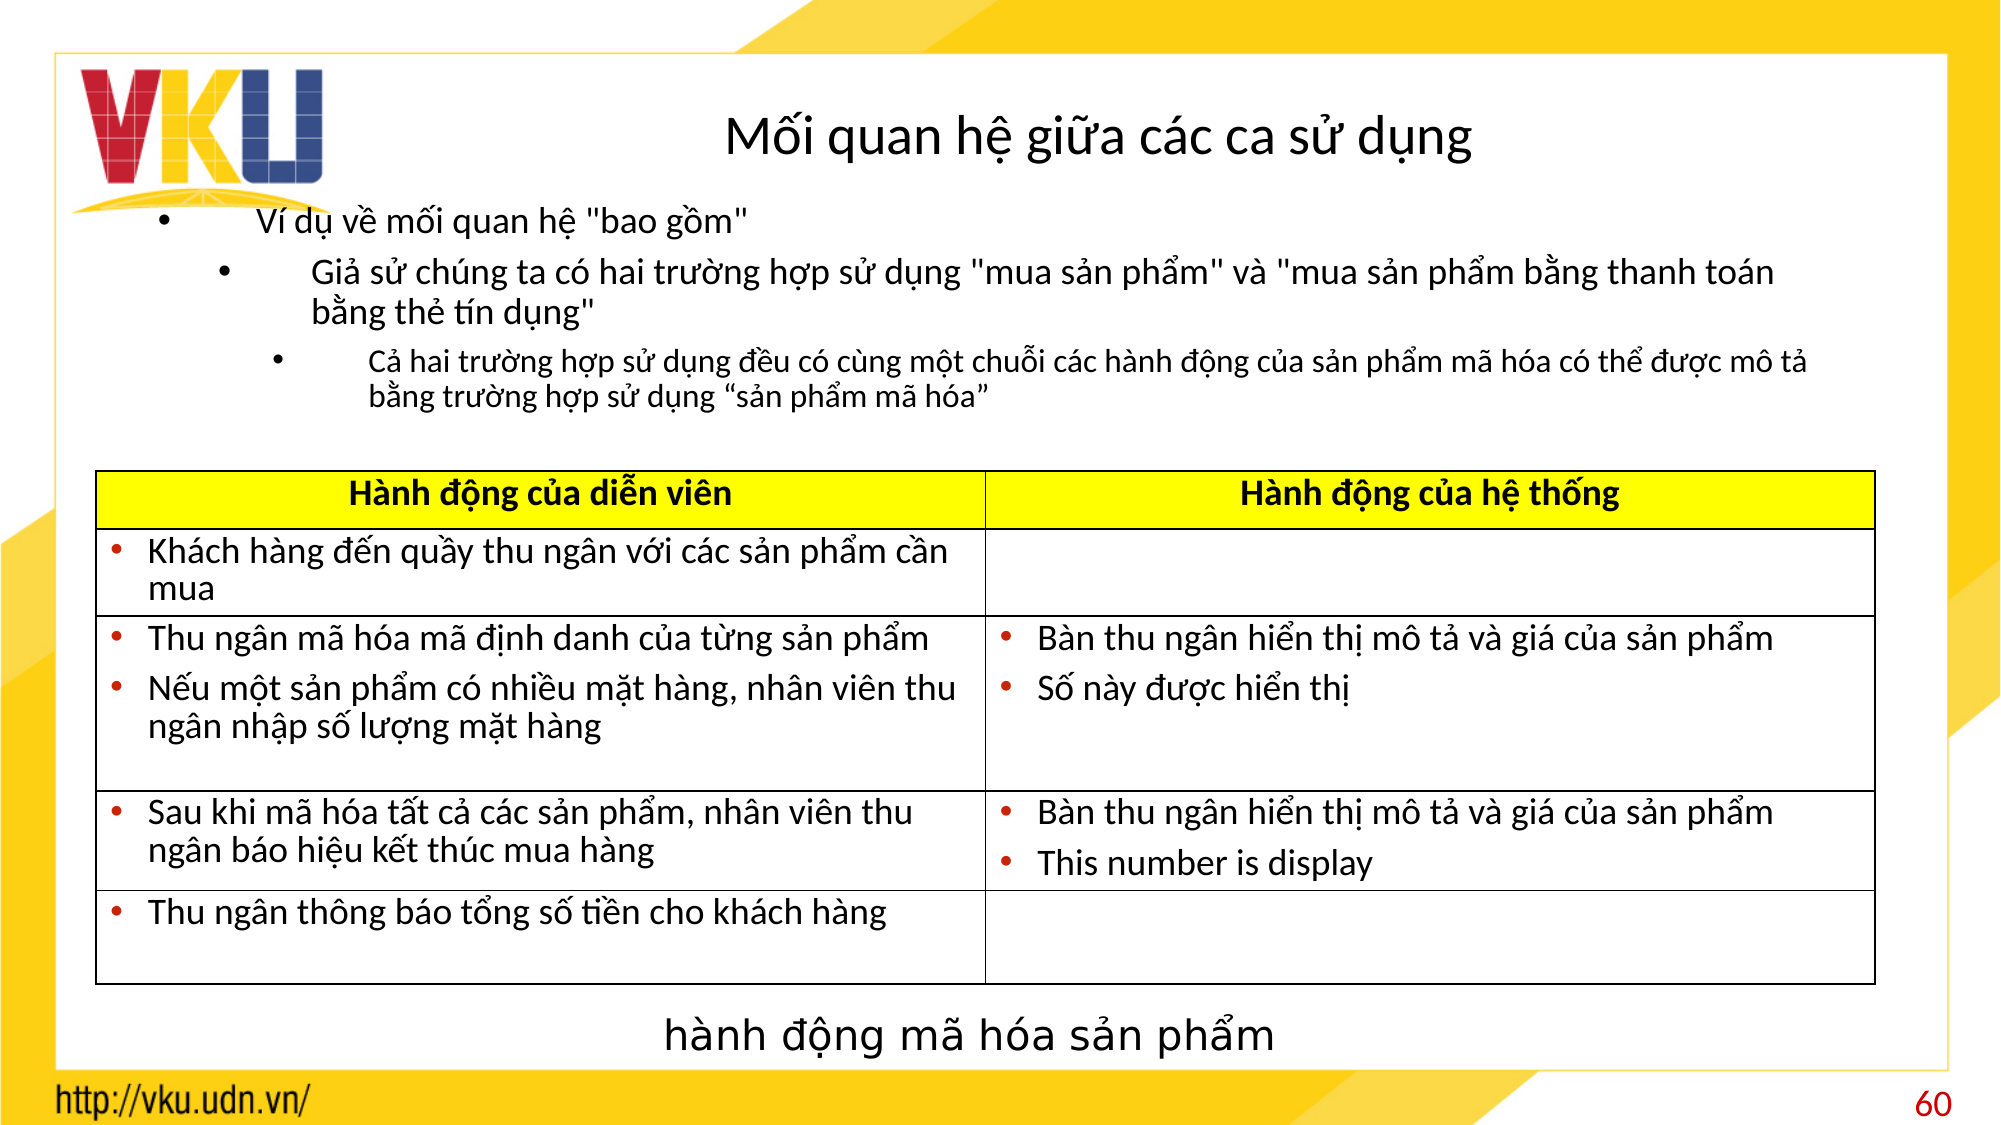

# Mối quan hệ giữa các ca sử dụng
Ví dụ về mối quan hệ "bao gồm"
Giả sử chúng ta có hai trường hợp sử dụng "mua sản phẩm" và "mua sản phẩm bằng thanh toán bằng thẻ tín dụng"
Cả hai trường hợp sử dụng đều có cùng một chuỗi các hành động của sản phẩm mã hóa có thể được mô tả bằng trường hợp sử dụng “sản phẩm mã hóa”
| Hành động của diễn viên | Hành động của hệ thống |
| --- | --- |
| Khách hàng đến quầy thu ngân với các sản phẩm cần mua |  |
| Thu ngân mã hóa mã định danh của từng sản phẩm Nếu một sản phẩm có nhiều mặt hàng, nhân viên thu ngân nhập số lượng mặt hàng | Bàn thu ngân hiển thị mô tả và giá của sản phẩm Số này được hiển thị |
| Sau khi mã hóa tất cả các sản phẩm, nhân viên thu ngân báo hiệu kết thúc mua hàng | Bàn thu ngân hiển thị mô tả và giá của sản phẩm This number is display |
| Thu ngân thông báo tổng số tiền cho khách hàng |  |
hành động mã hóa sản phẩm
60